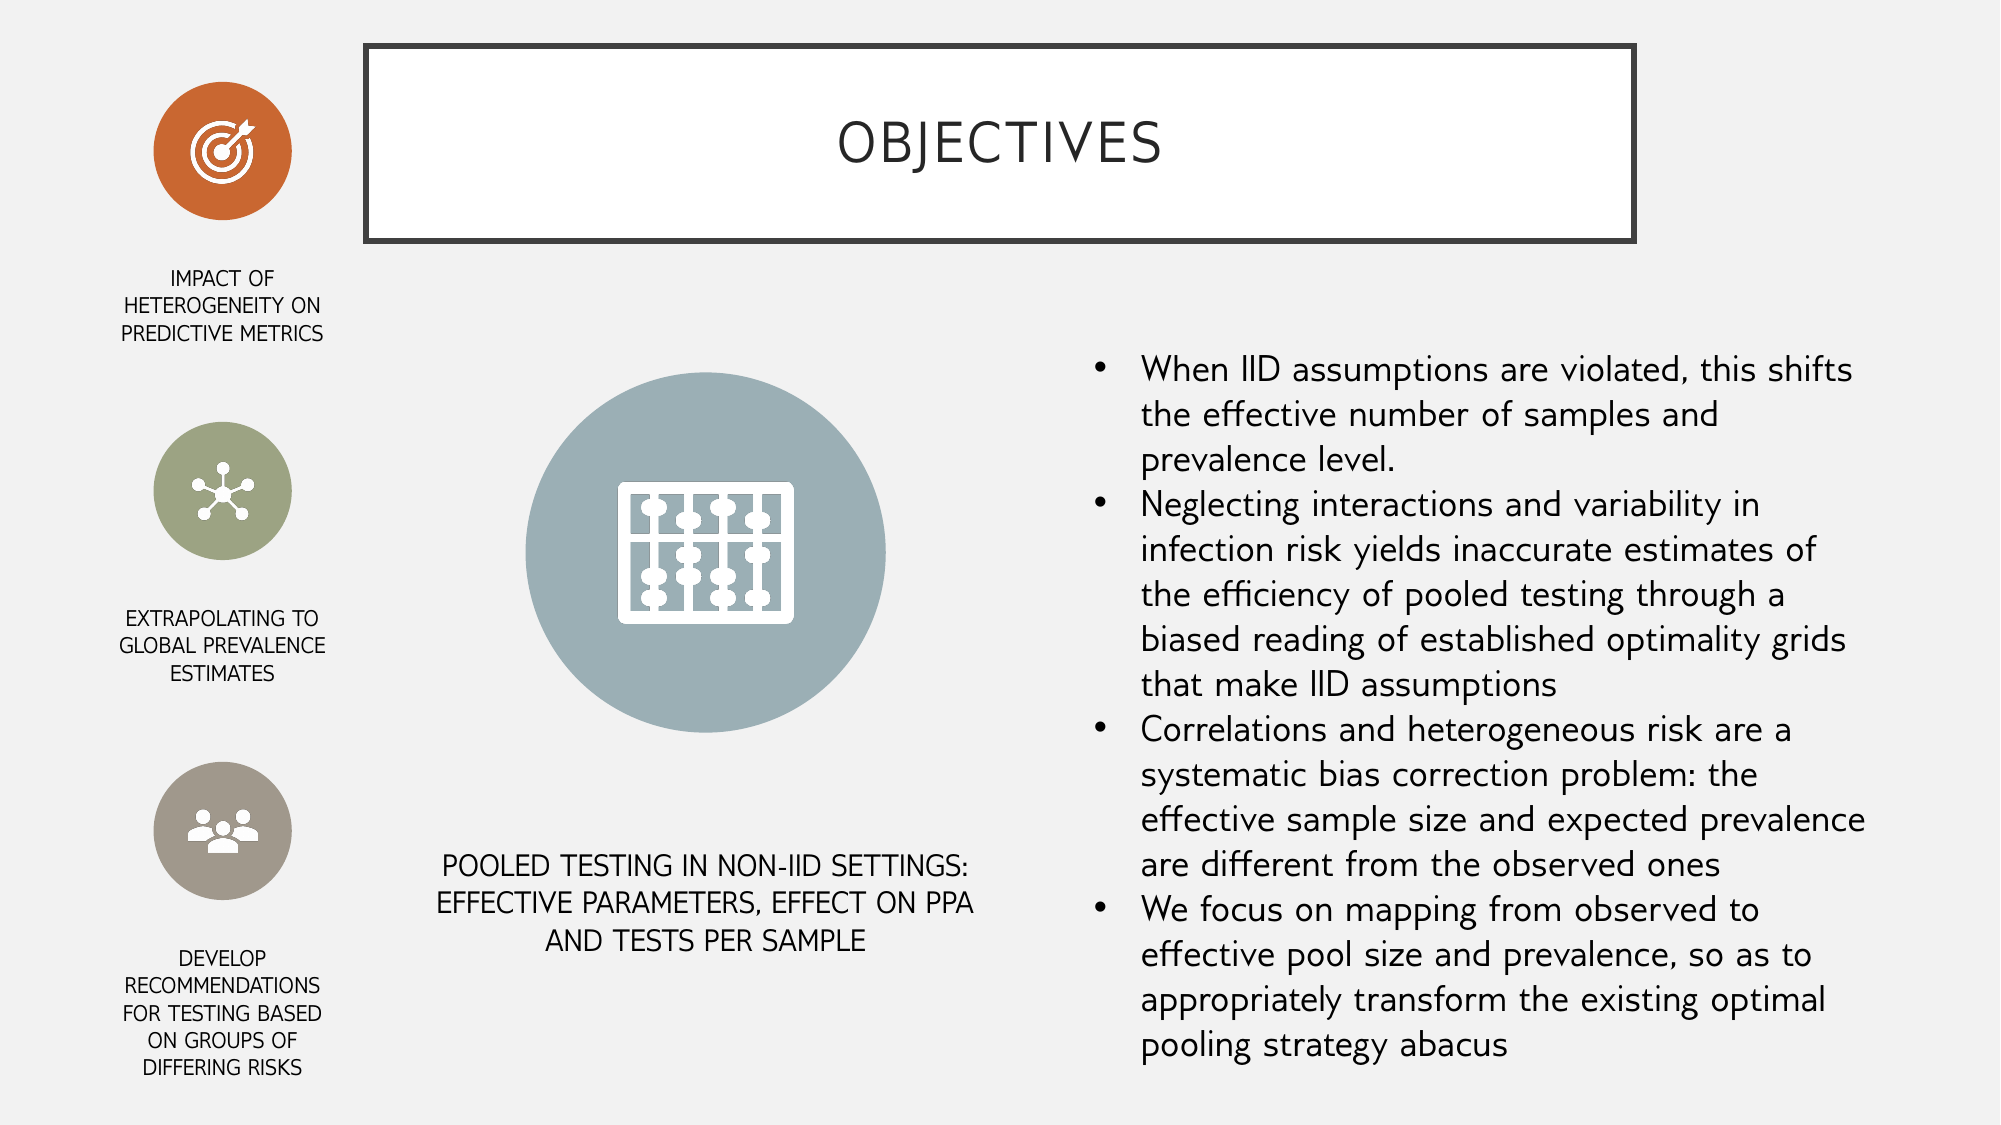

# Objectives
Impact of heterogeneity on predictive metrics
Extrapolating to global prevalence estimates
Develop recommendations for testing based on groups of differing risks
Pooled testing in non-IID settings: effective parameters, effect on PPA and tests per sample
When IID assumptions are violated, this shifts the effective number of samples and prevalence level.
Neglecting interactions and variability in infection risk yields inaccurate estimates of the efficiency of pooled testing through a biased reading of established optimality grids that make IID assumptions
Correlations and heterogeneous risk are a systematic bias correction problem: the effective sample size and expected prevalence are different from the observed ones
We focus on mapping from observed to effective pool size and prevalence, so as to appropriately transform the existing optimal pooling strategy abacus